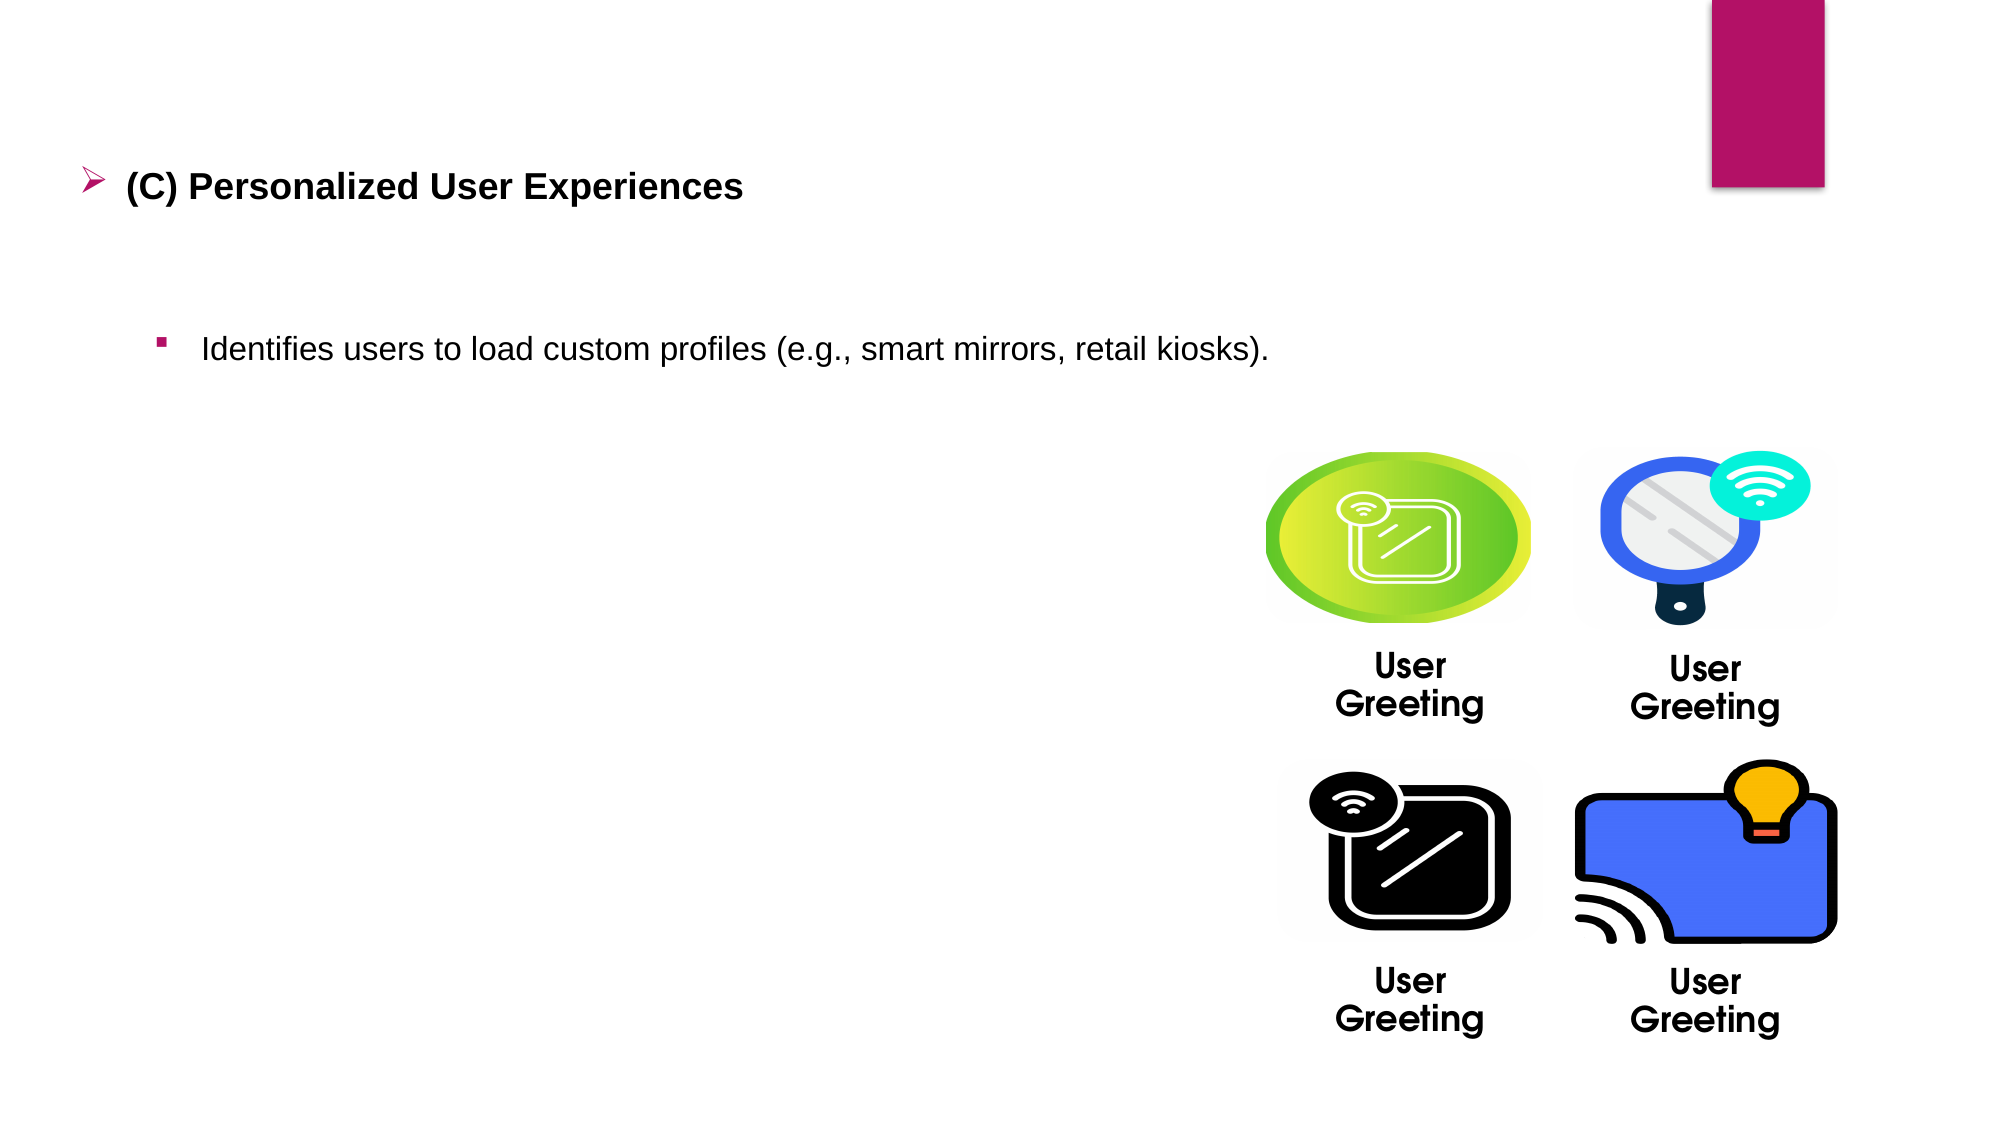

(C) Personalized User Experiences

Identifies users to load custom profiles (e.g., smart mirrors, retail kiosks).

User Greeting
User Greeting
User Greeting
User Greeting